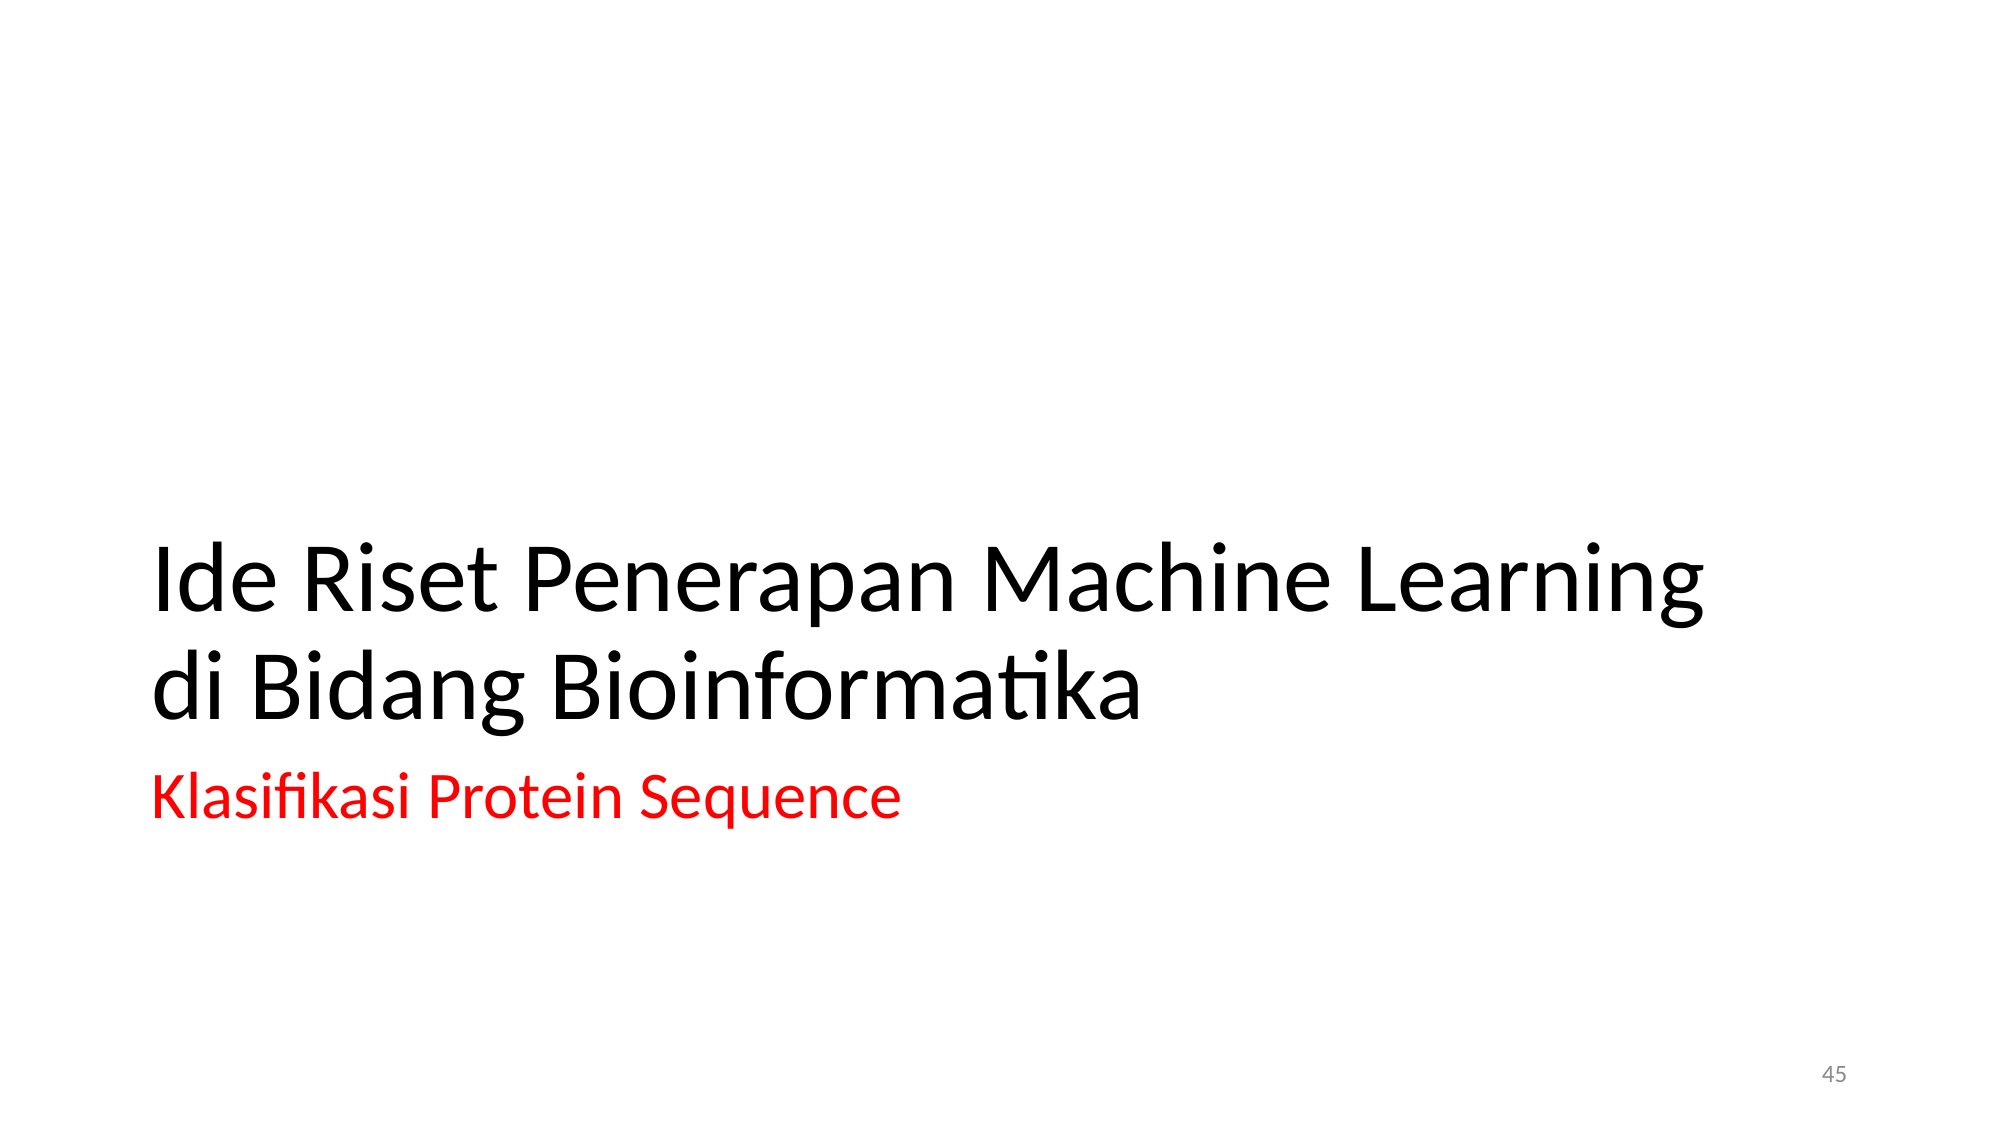

# Ide Riset Penerapan Machine Learning di Bidang Bioinformatika
Klasifikasi Protein Sequence
45